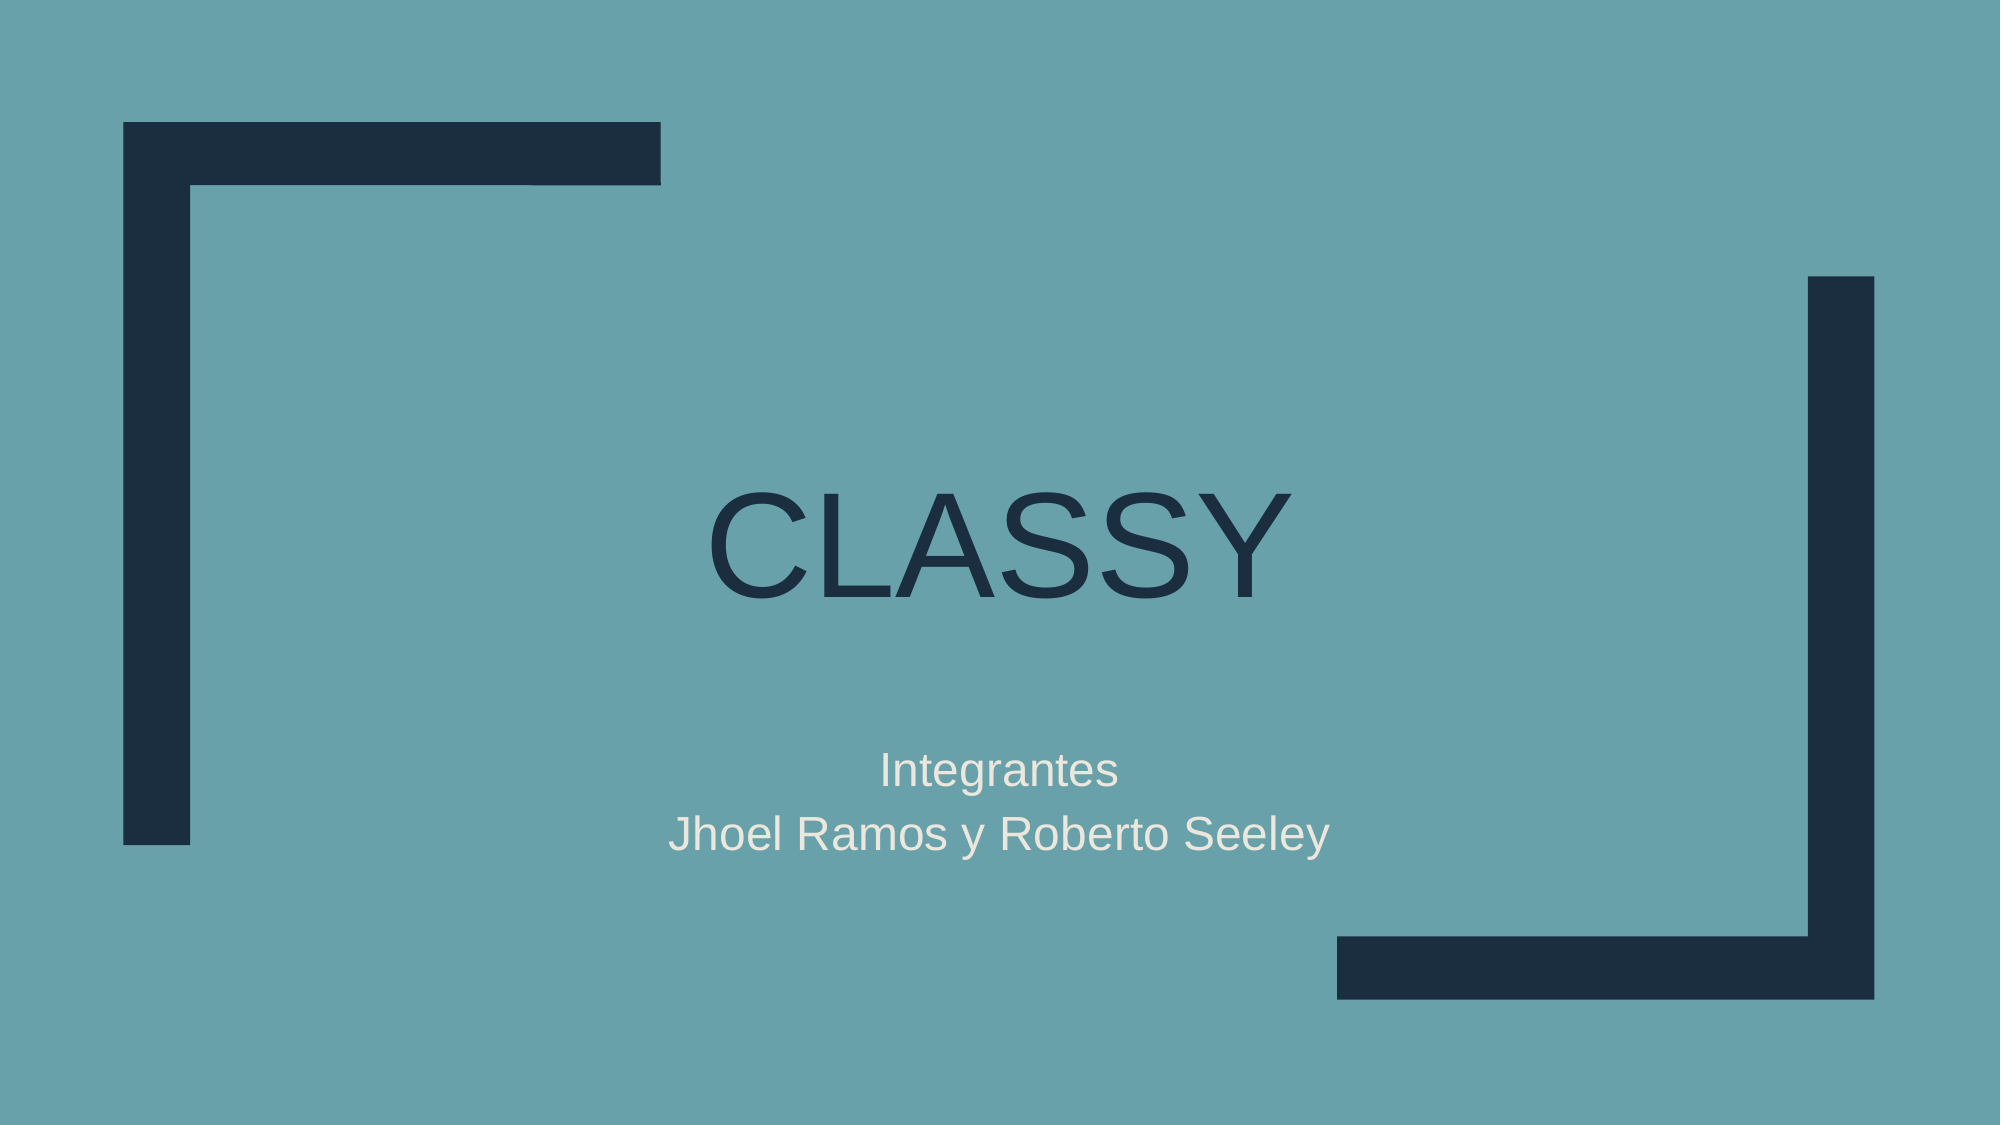

# classy
Integrantes
Jhoel Ramos y Roberto Seeley